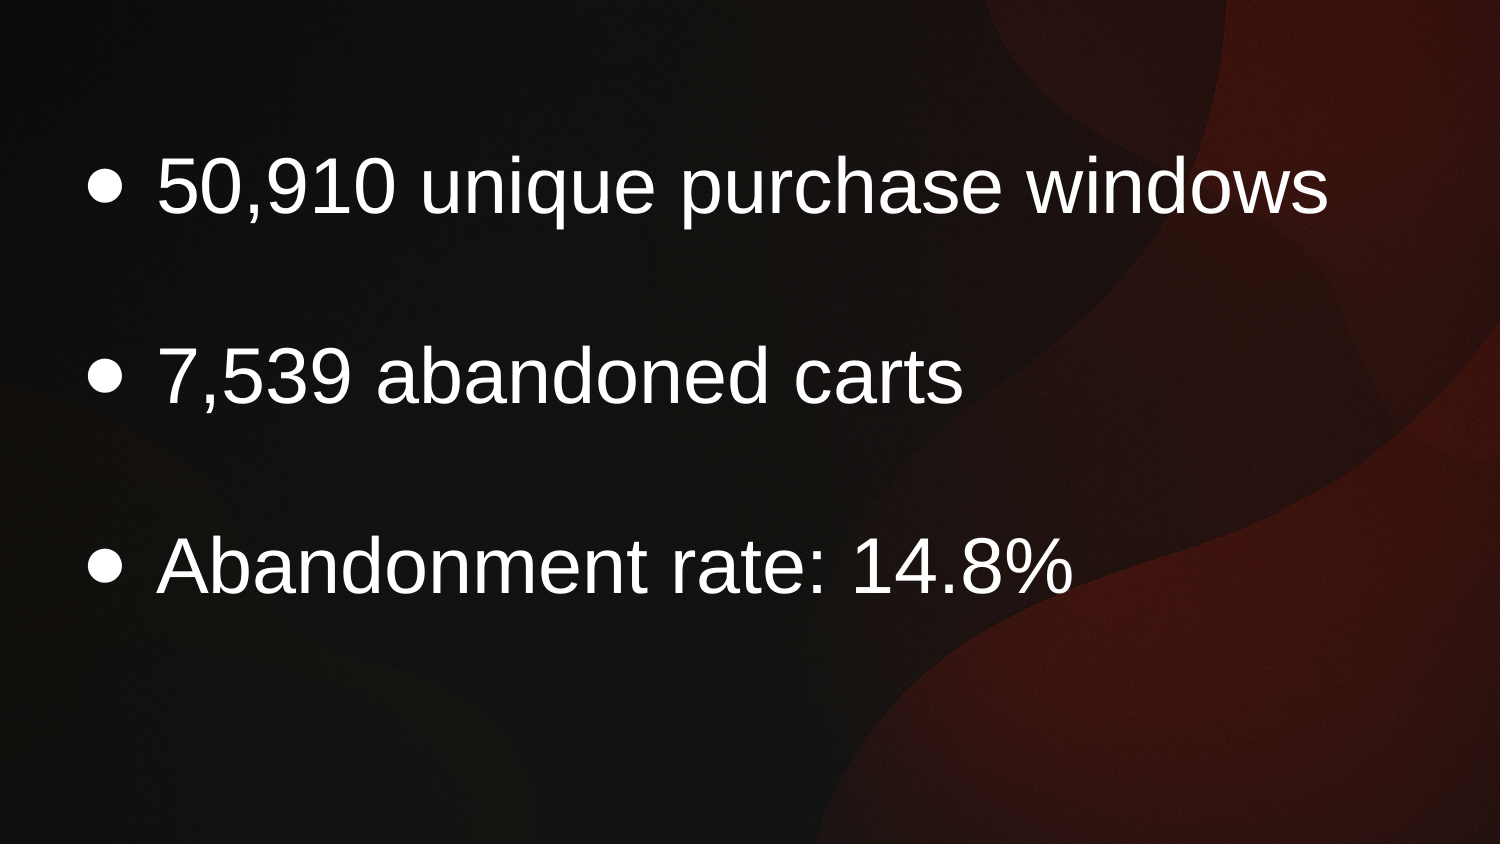

50,910 unique purchase windows

7,539 abandoned carts

Abandonment rate: 14.8%